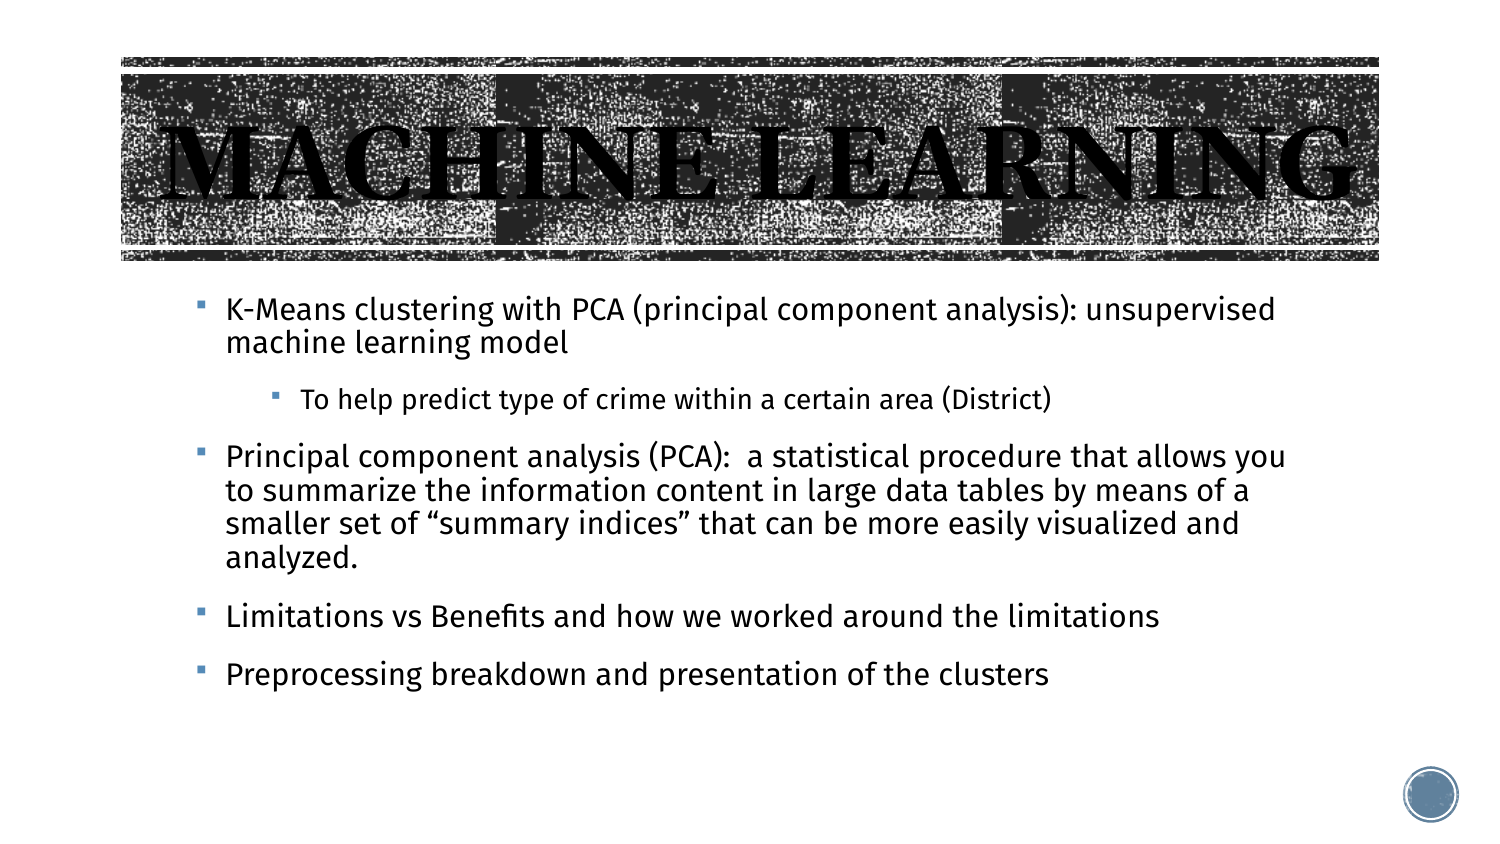

# MACHINE LEARNING

K-Means clustering with PCA (principal component analysis): unsupervised machine learning model
To help predict type of crime within a certain area (District)
Principal component analysis (PCA):  a statistical procedure that allows you to summarize the information content in large data tables by means of a smaller set of “summary indices” that can be more easily visualized and analyzed.
Limitations vs Benefits and how we worked around the limitations
Preprocessing breakdown and presentation of the clusters